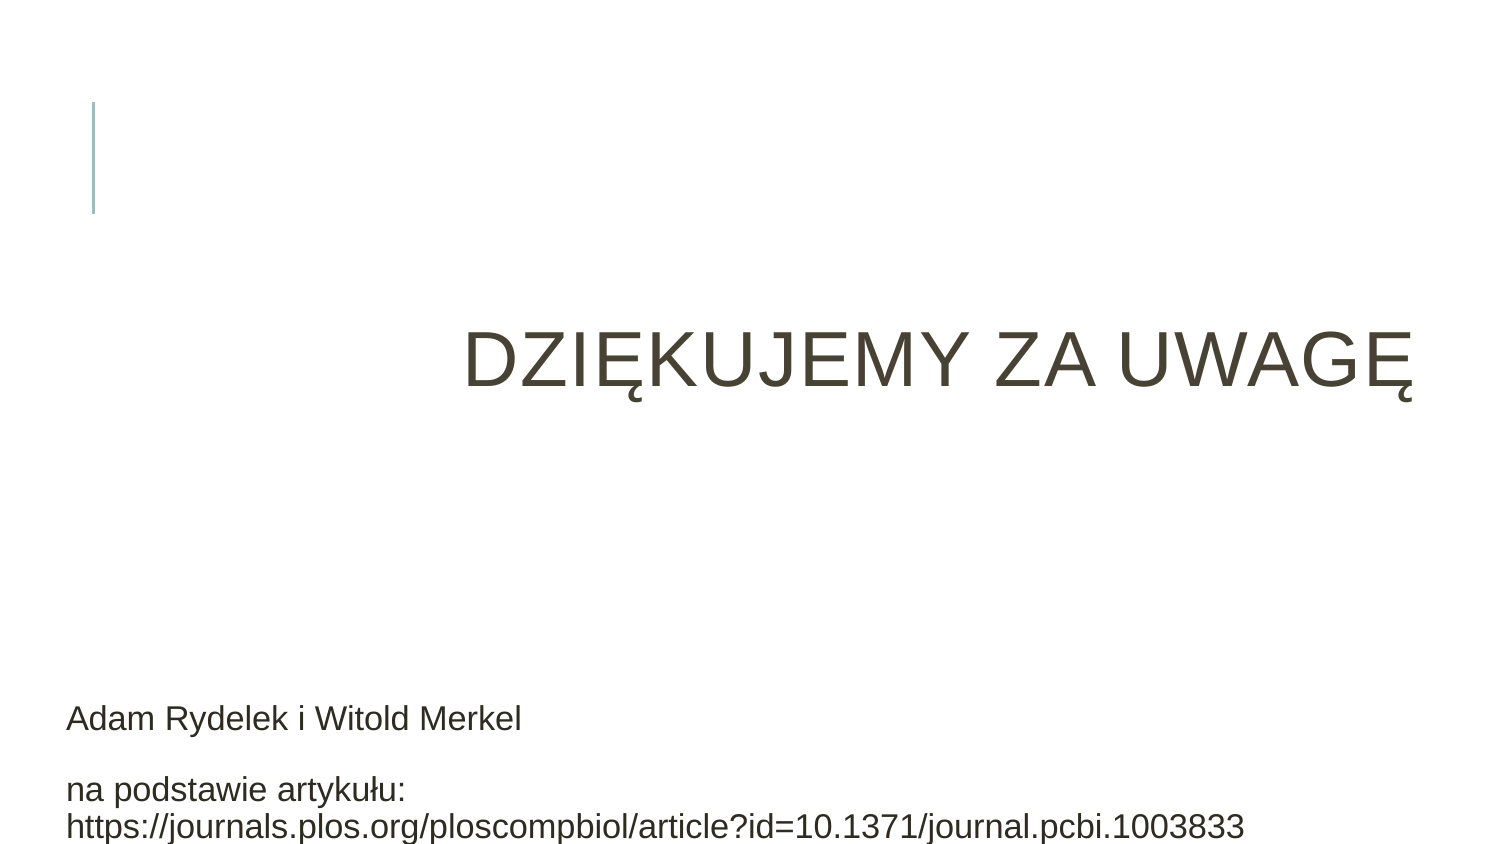

Adam Rydelek i Witold Merkel
na podstawie artykułu: https://journals.plos.org/ploscompbiol/article?id=10.1371/journal.pcbi.1003833
# Dziękujemy za uwagę